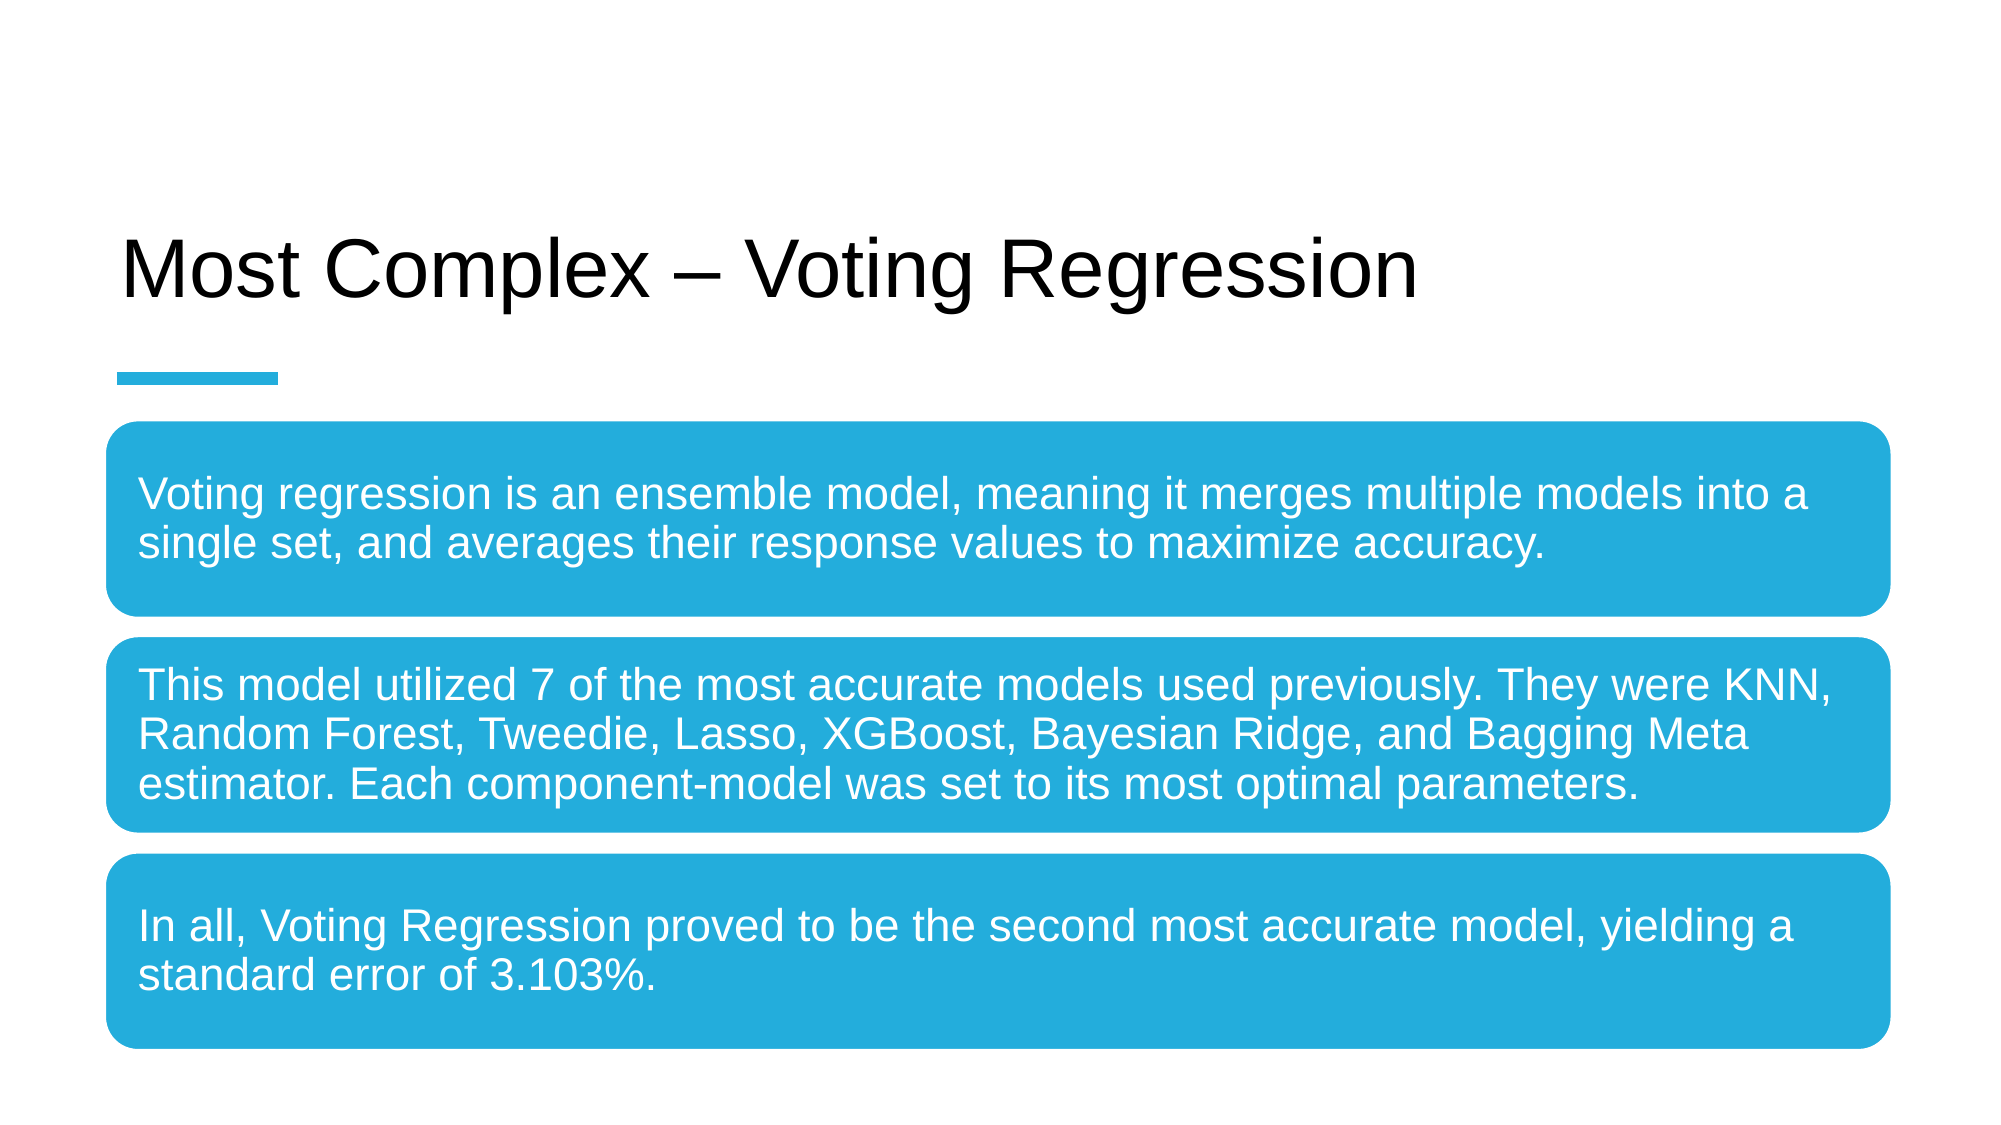

# Most Complex – Voting Regression
Voting regression is an ensemble model, meaning it merges multiple models into a single set, and averages their response values to maximize accuracy.
This model utilized 7 of the most accurate models used previously. They were KNN, Random Forest, Tweedie, Lasso, XGBoost, Bayesian Ridge, and Bagging Meta estimator. Each component-model was set to its most optimal parameters.
In all, Voting Regression proved to be the second most accurate model, yielding a standard error of 3.103%.